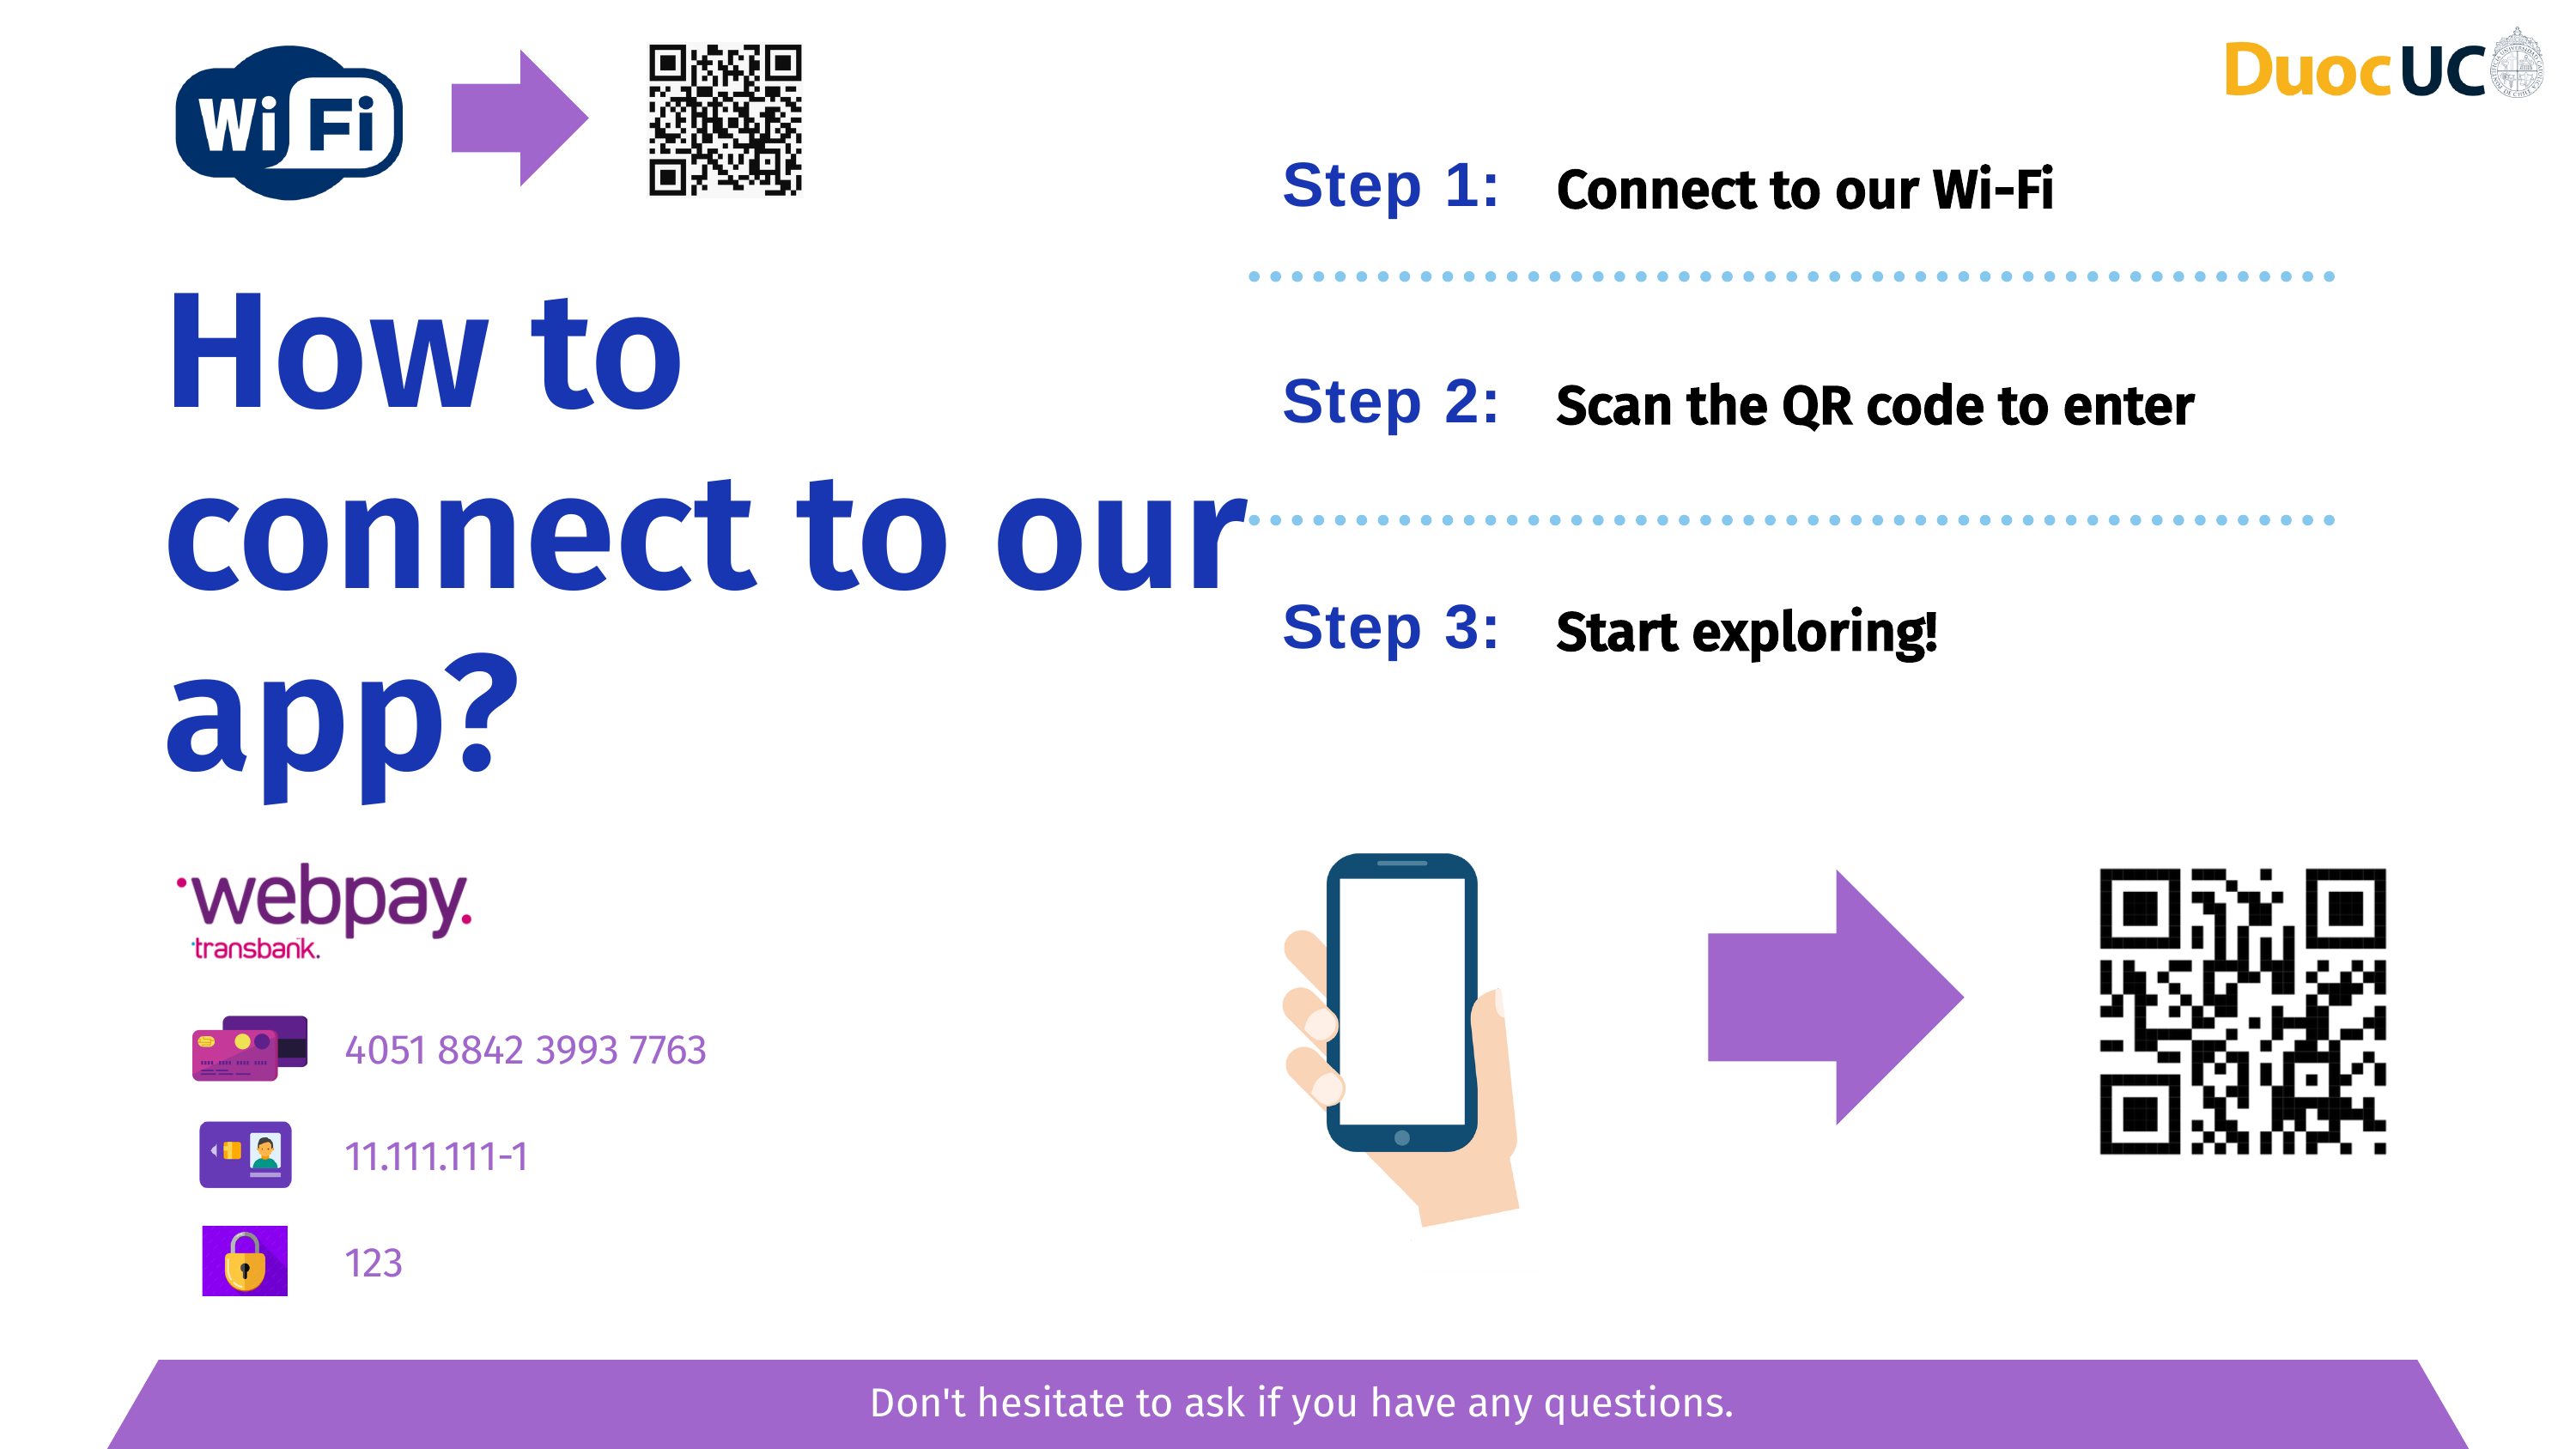

Connect to our Wi-Fi
Step 1:
How to connect to our app?

Scan the QR code to enter
Step 2:

Start exploring!

Step 3:

4051 8842 3993 7763

11.111.111-1

123

Don't hesitate to ask if you have any questions.